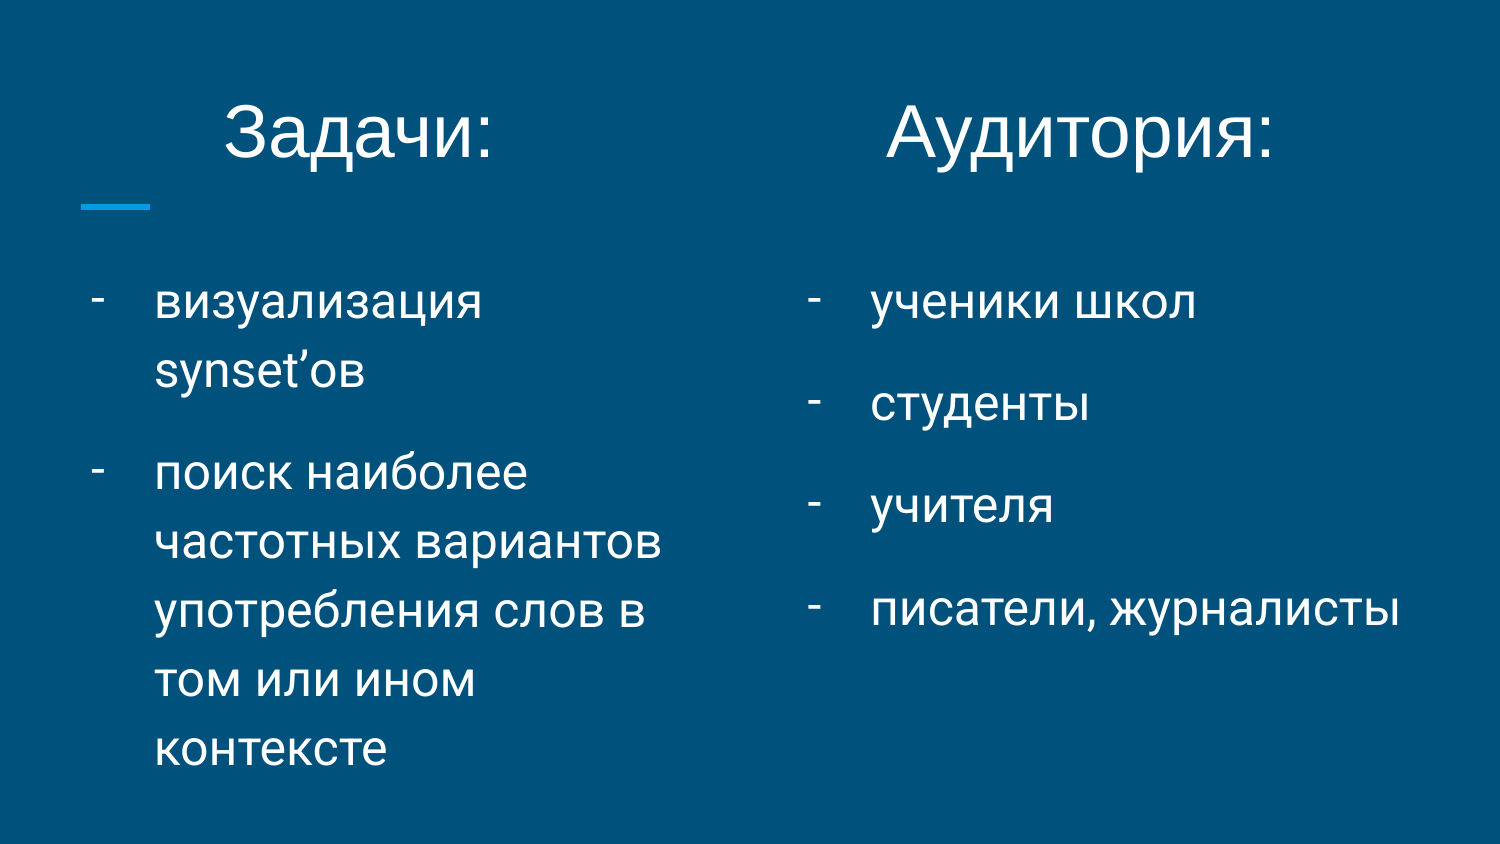

# Задачи:
Аудитория:
визуализация synset’ов
поиск наиболее частотных вариантов употребления слов в том или ином контексте

ученики школ
студенты
учителя
писатели, журналисты